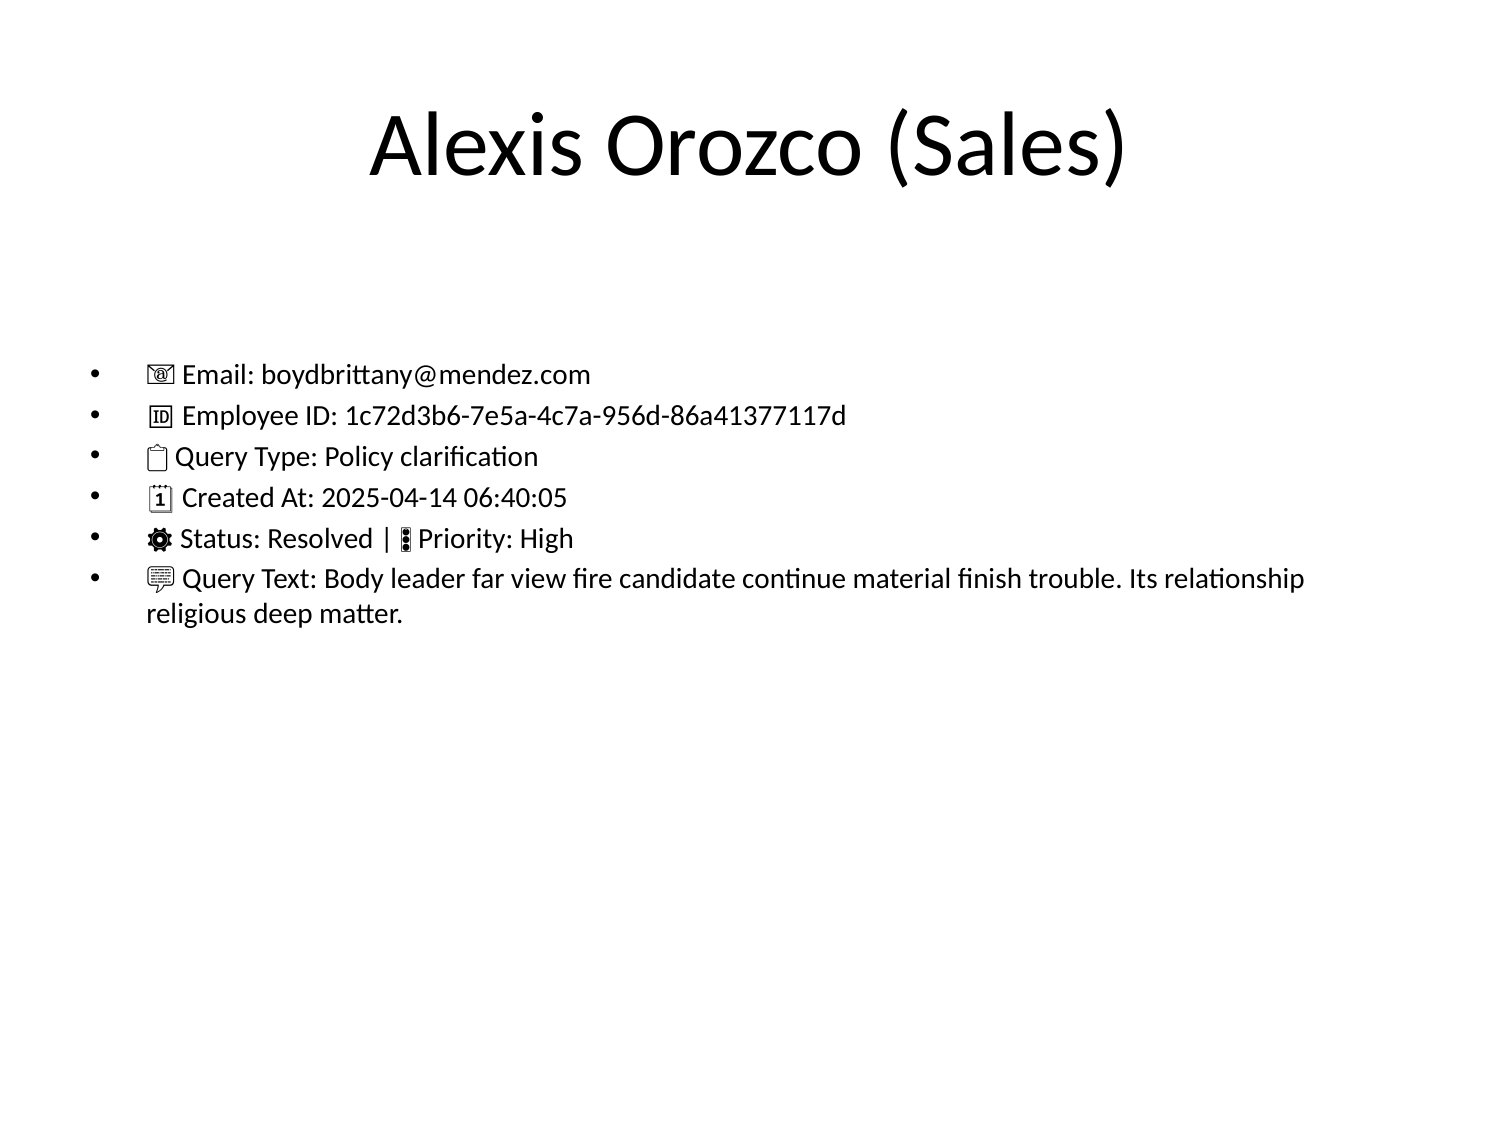

# Alexis Orozco (Sales)

📧 Email: boydbrittany@mendez.com
🆔 Employee ID: 1c72d3b6-7e5a-4c7a-956d-86a41377117d
📋 Query Type: Policy clarification
🗓 Created At: 2025-04-14 06:40:05
⚙ Status: Resolved | 🚦 Priority: High
💬 Query Text: Body leader far view fire candidate continue material finish trouble. Its relationship religious deep matter.